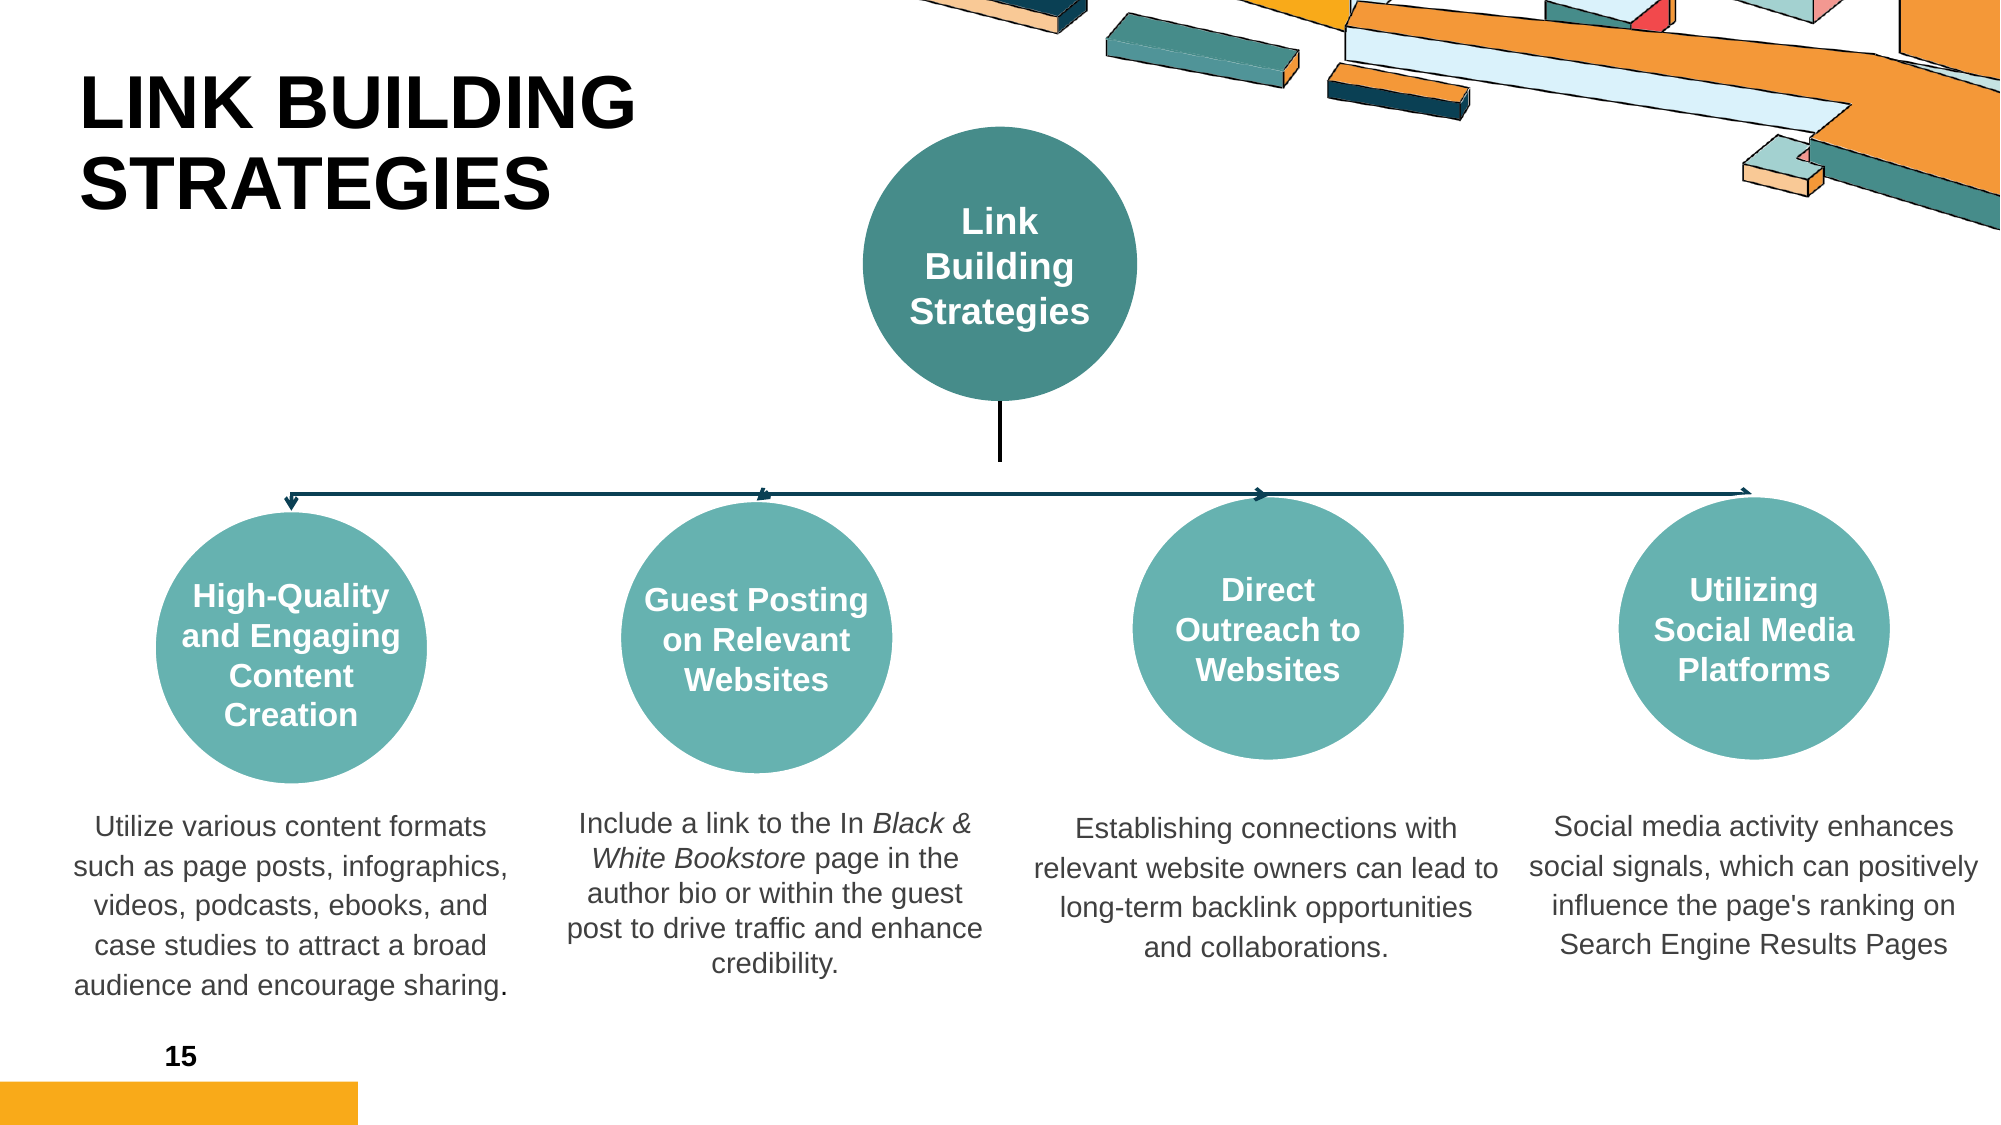

Link building
strategies

Link Building Strategies
Tasks

Utilizing Social Media Platforms
Direct Outreach to Websites
High-Quality and Engaging Content Creation
Guest Posting on Relevant Websites
Schedules
Project Objectives
Utilize various content formats such as page posts, infographics, videos, podcasts, ebooks, and case studies to attract a broad audience and encourage sharing.
Include a link to the In Black & White Bookstore page in the author bio or within the guest post to drive traffic and enhance credibility.
Social media activity enhances social signals, which can positively influence the page's ranking on Search Engine Results Pages
Establishing connections with relevant website owners can lead to long-term backlink opportunities and collaborations.
15